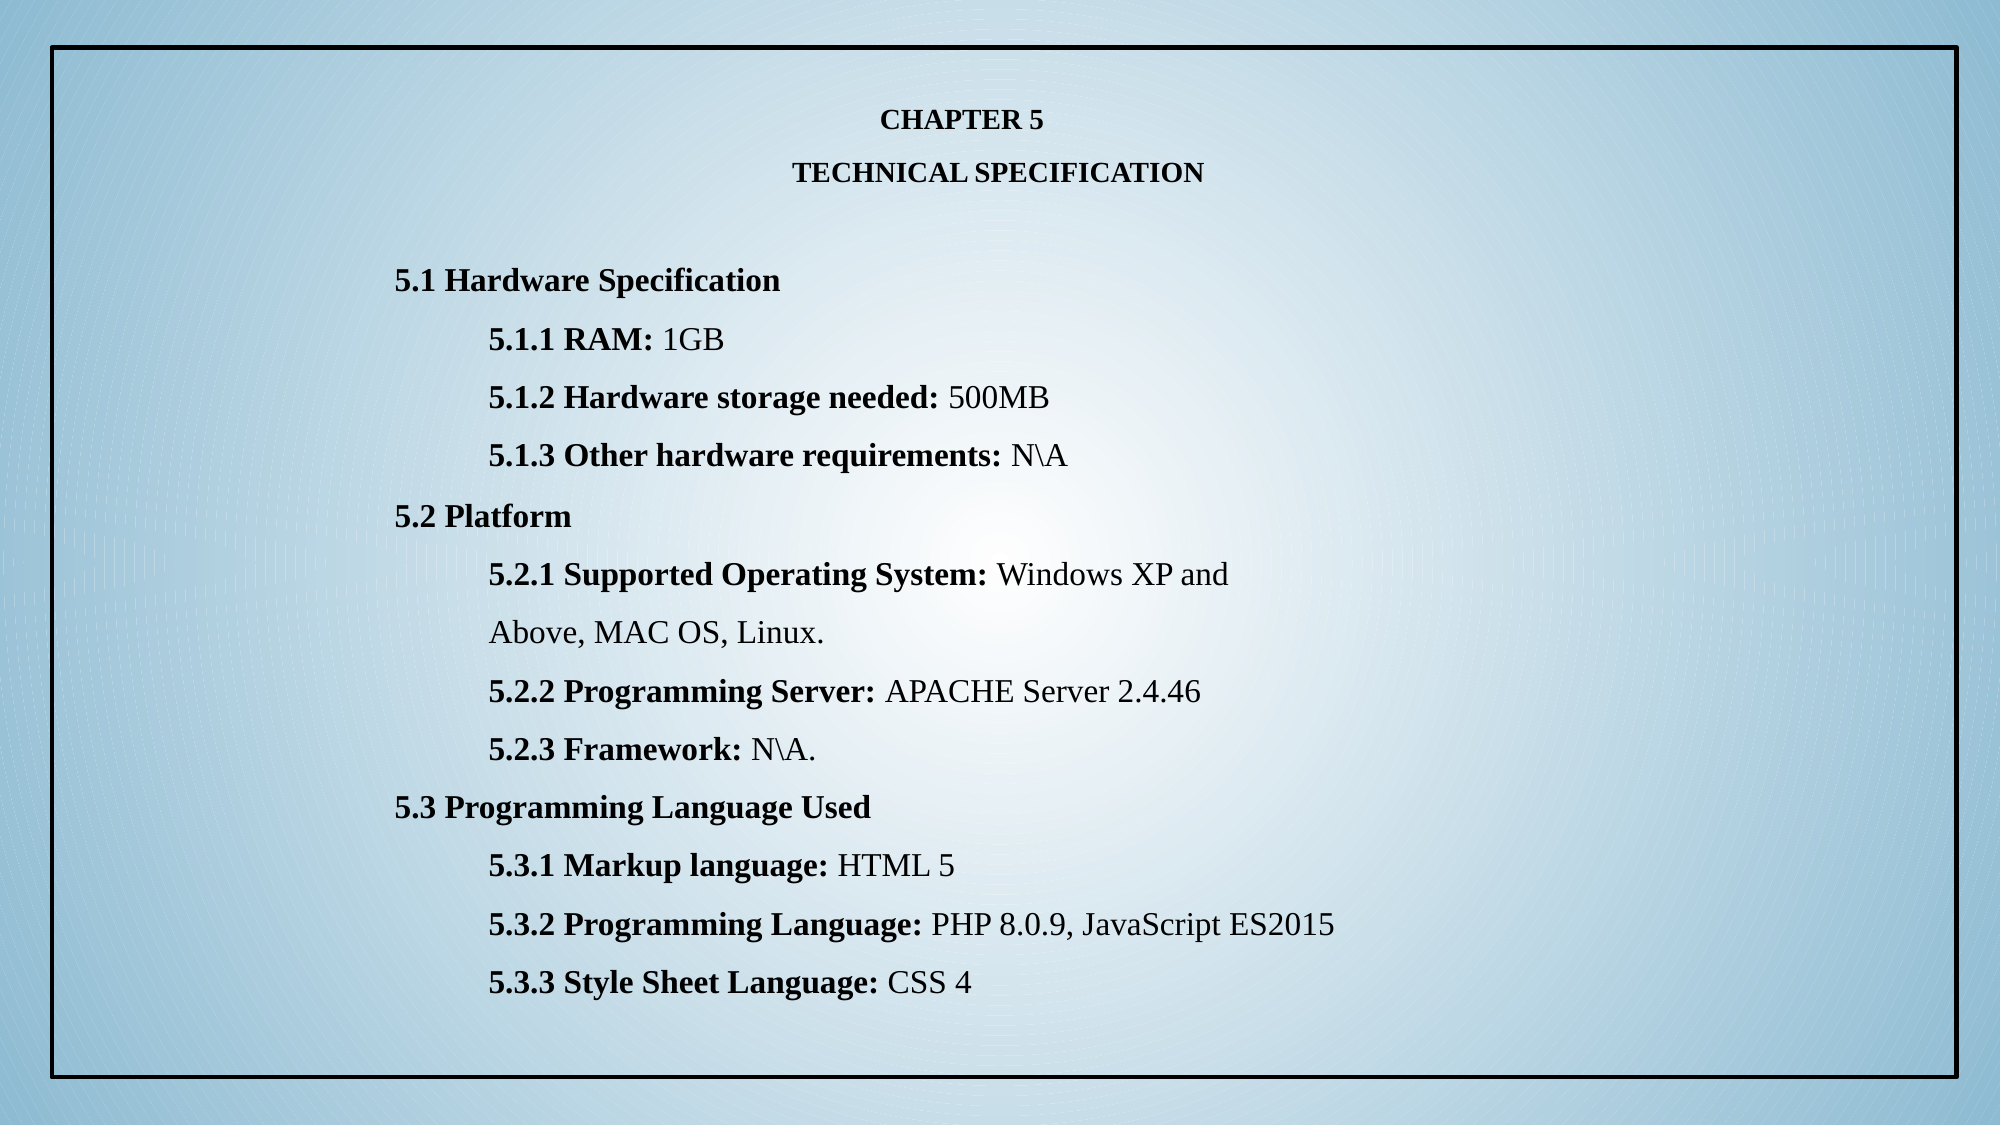

# CHAPTER 5 TECHNICAL SPECIFICATION
5.1 Hardware Specification
	5.1.1 RAM: 1GB
	5.1.2 Hardware storage needed: 500MB
	5.1.3 Other hardware requirements: N\A
5.2 Platform
	5.2.1 Supported Operating System: Windows XP and
         	Above, MAC OS, Linux.
	5.2.2 Programming Server: APACHE Server 2.4.46
	5.2.3 Framework: N\A.
5.3 Programming Language Used
	5.3.1 Markup language: HTML 5
	5.3.2 Programming Language: PHP 8.0.9, JavaScript ES2015
           	5.3.3 Style Sheet Language: CSS 4